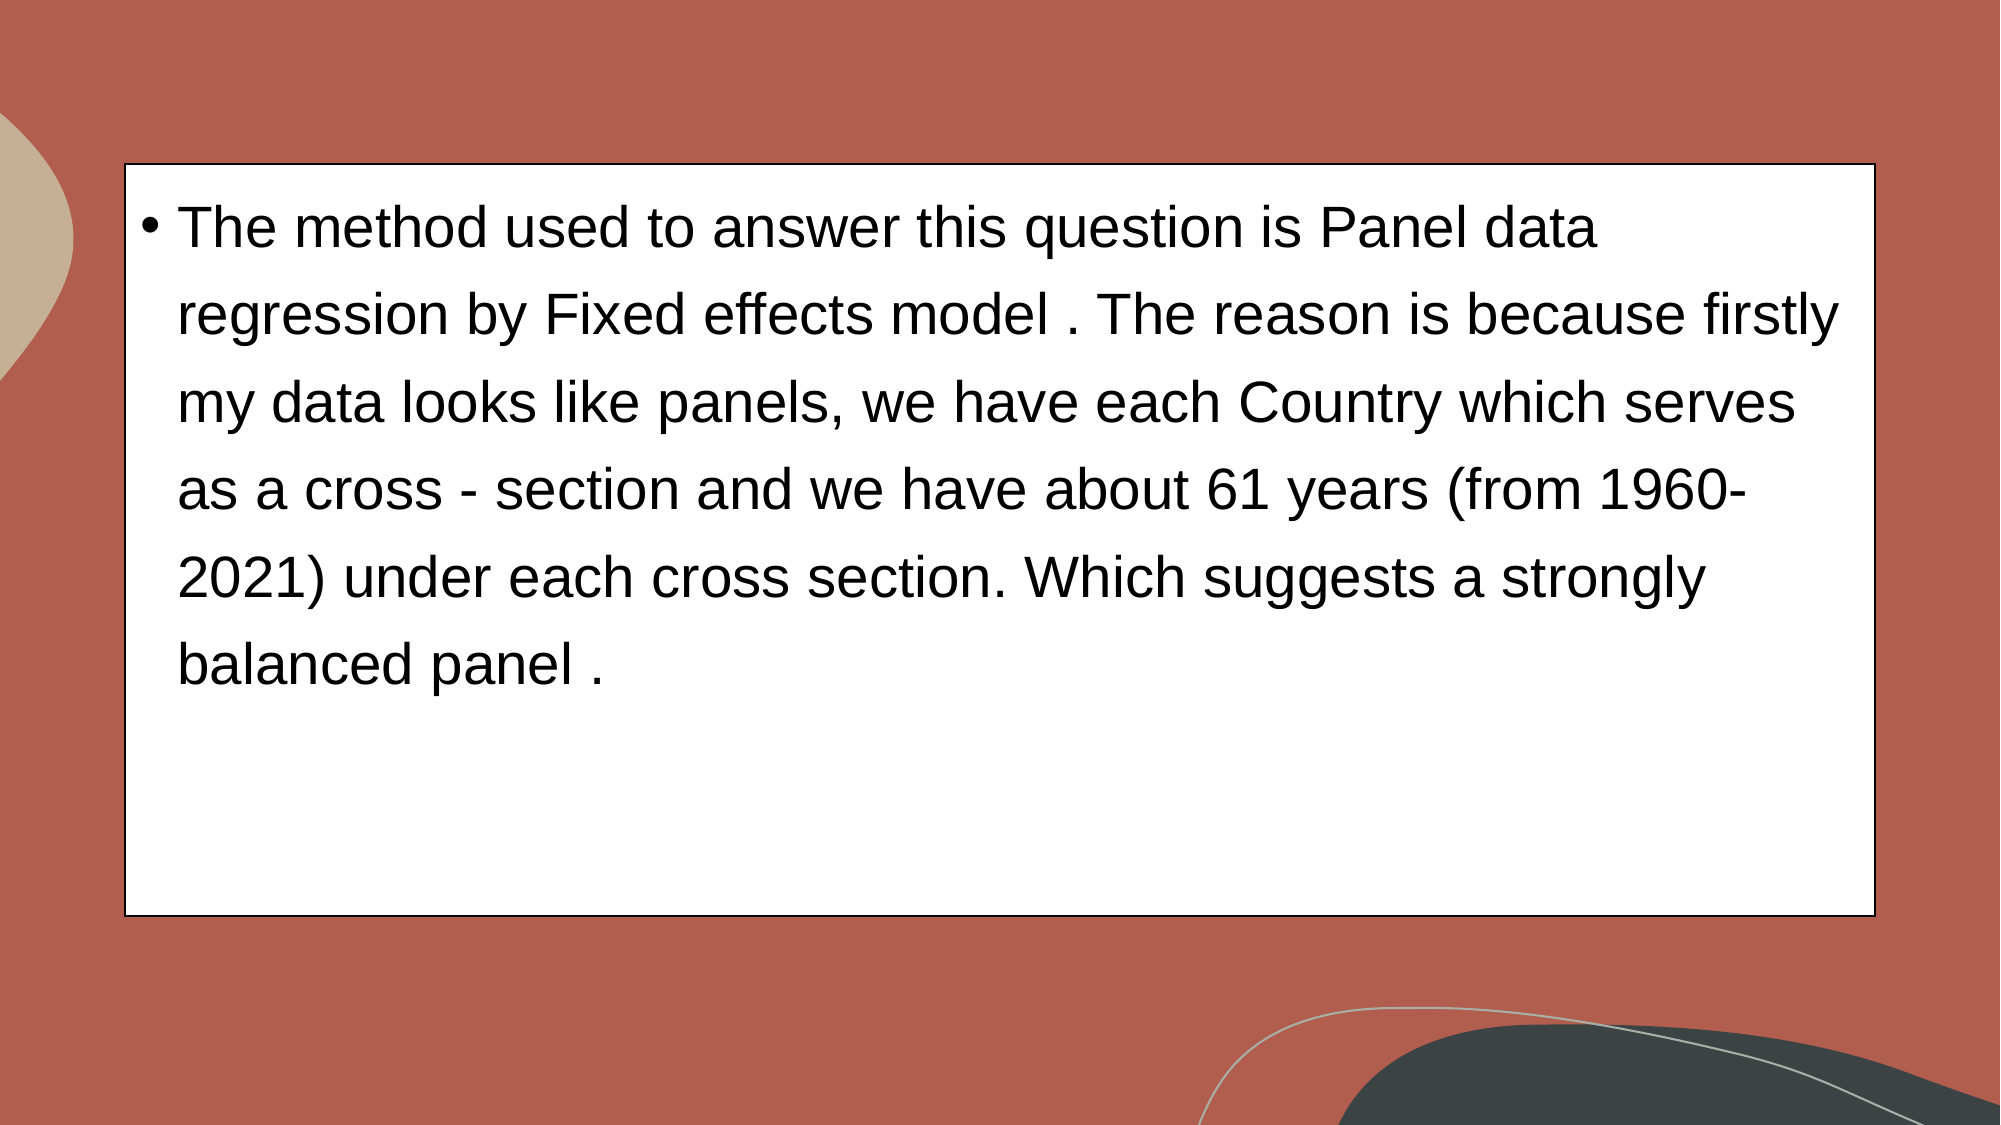

The method used to answer this question is Panel data regression by Fixed effects model . The reason is because firstly my data looks like panels, we have each Country which serves as a cross - section and we have about 61 years (from 1960-2021) under each cross section. Which suggests a strongly balanced panel .